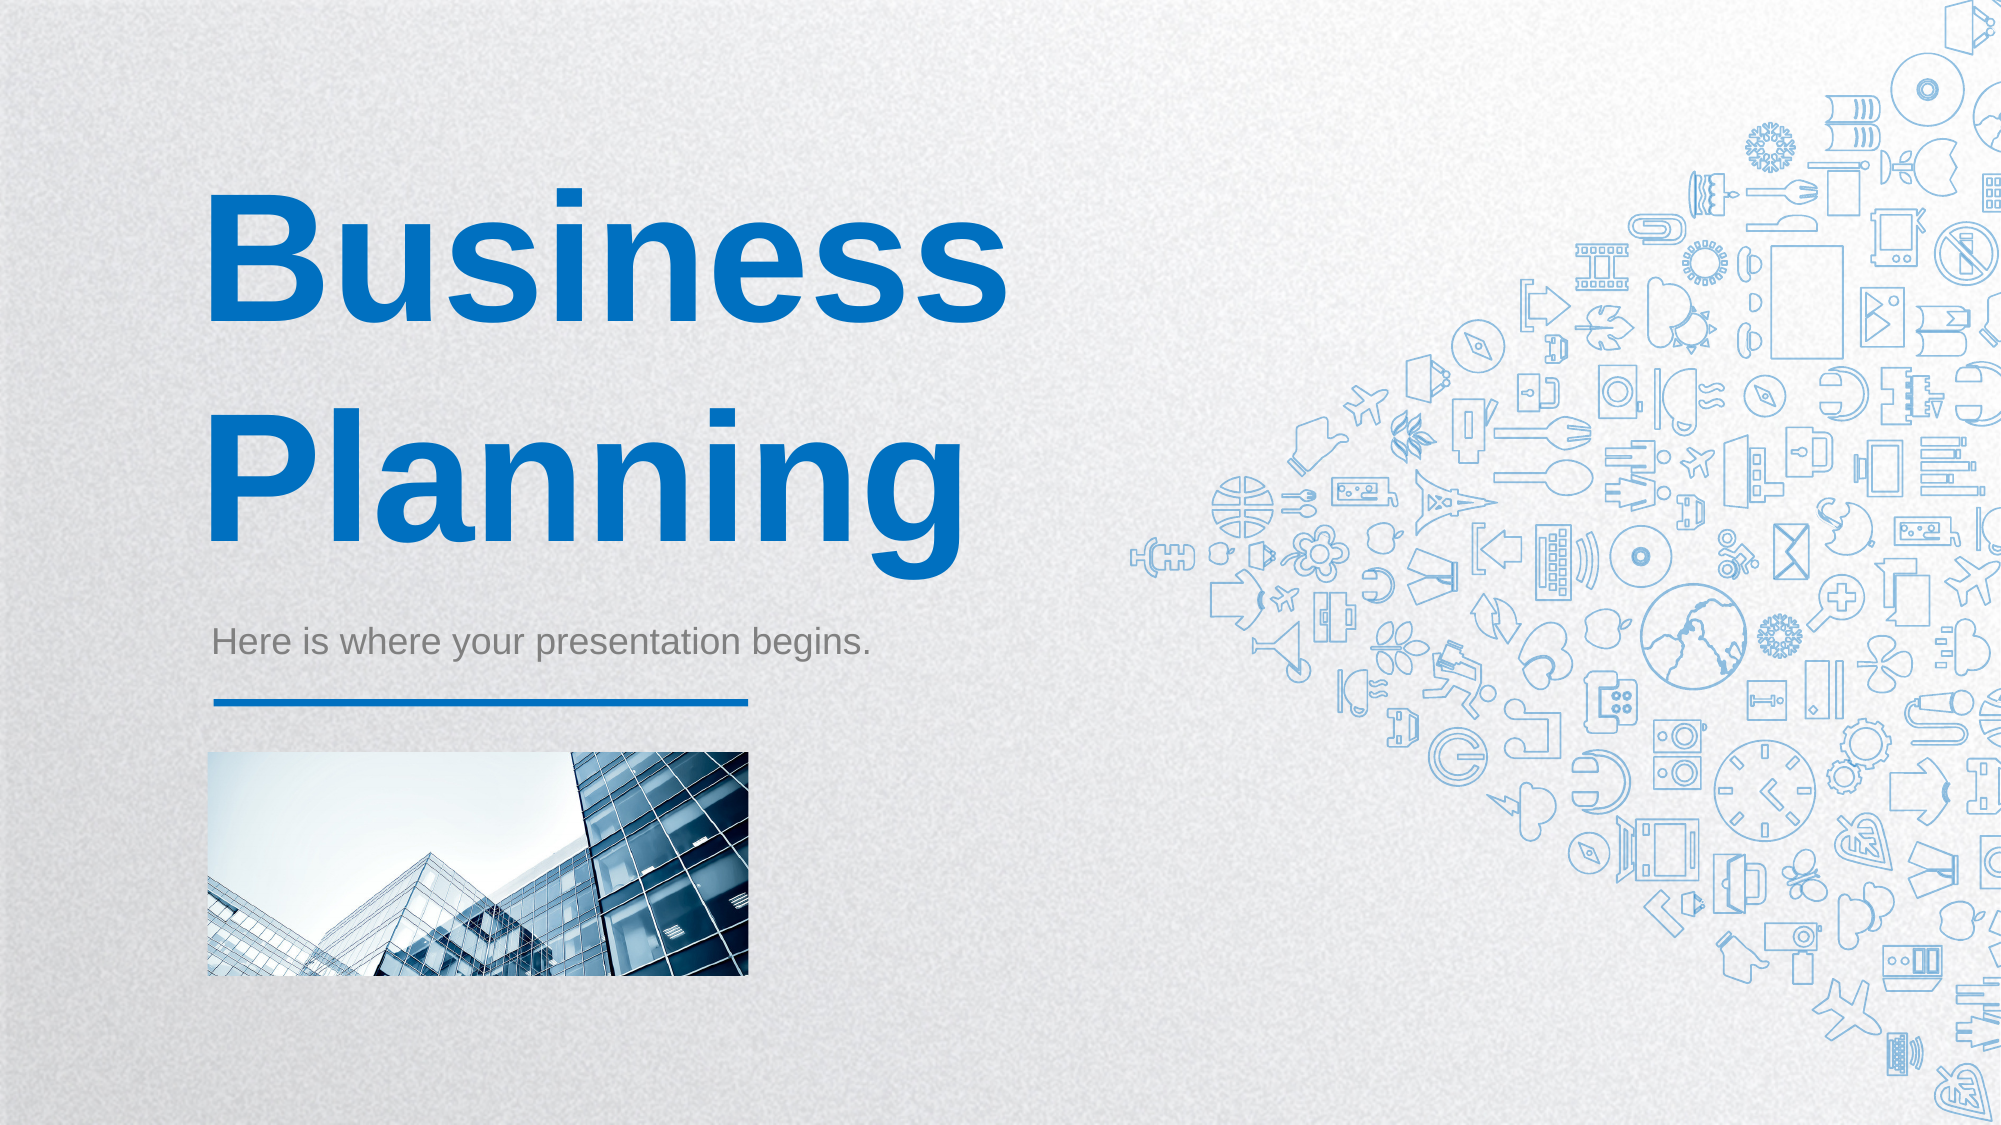

Business
Planning
Here is where your presentation begins.